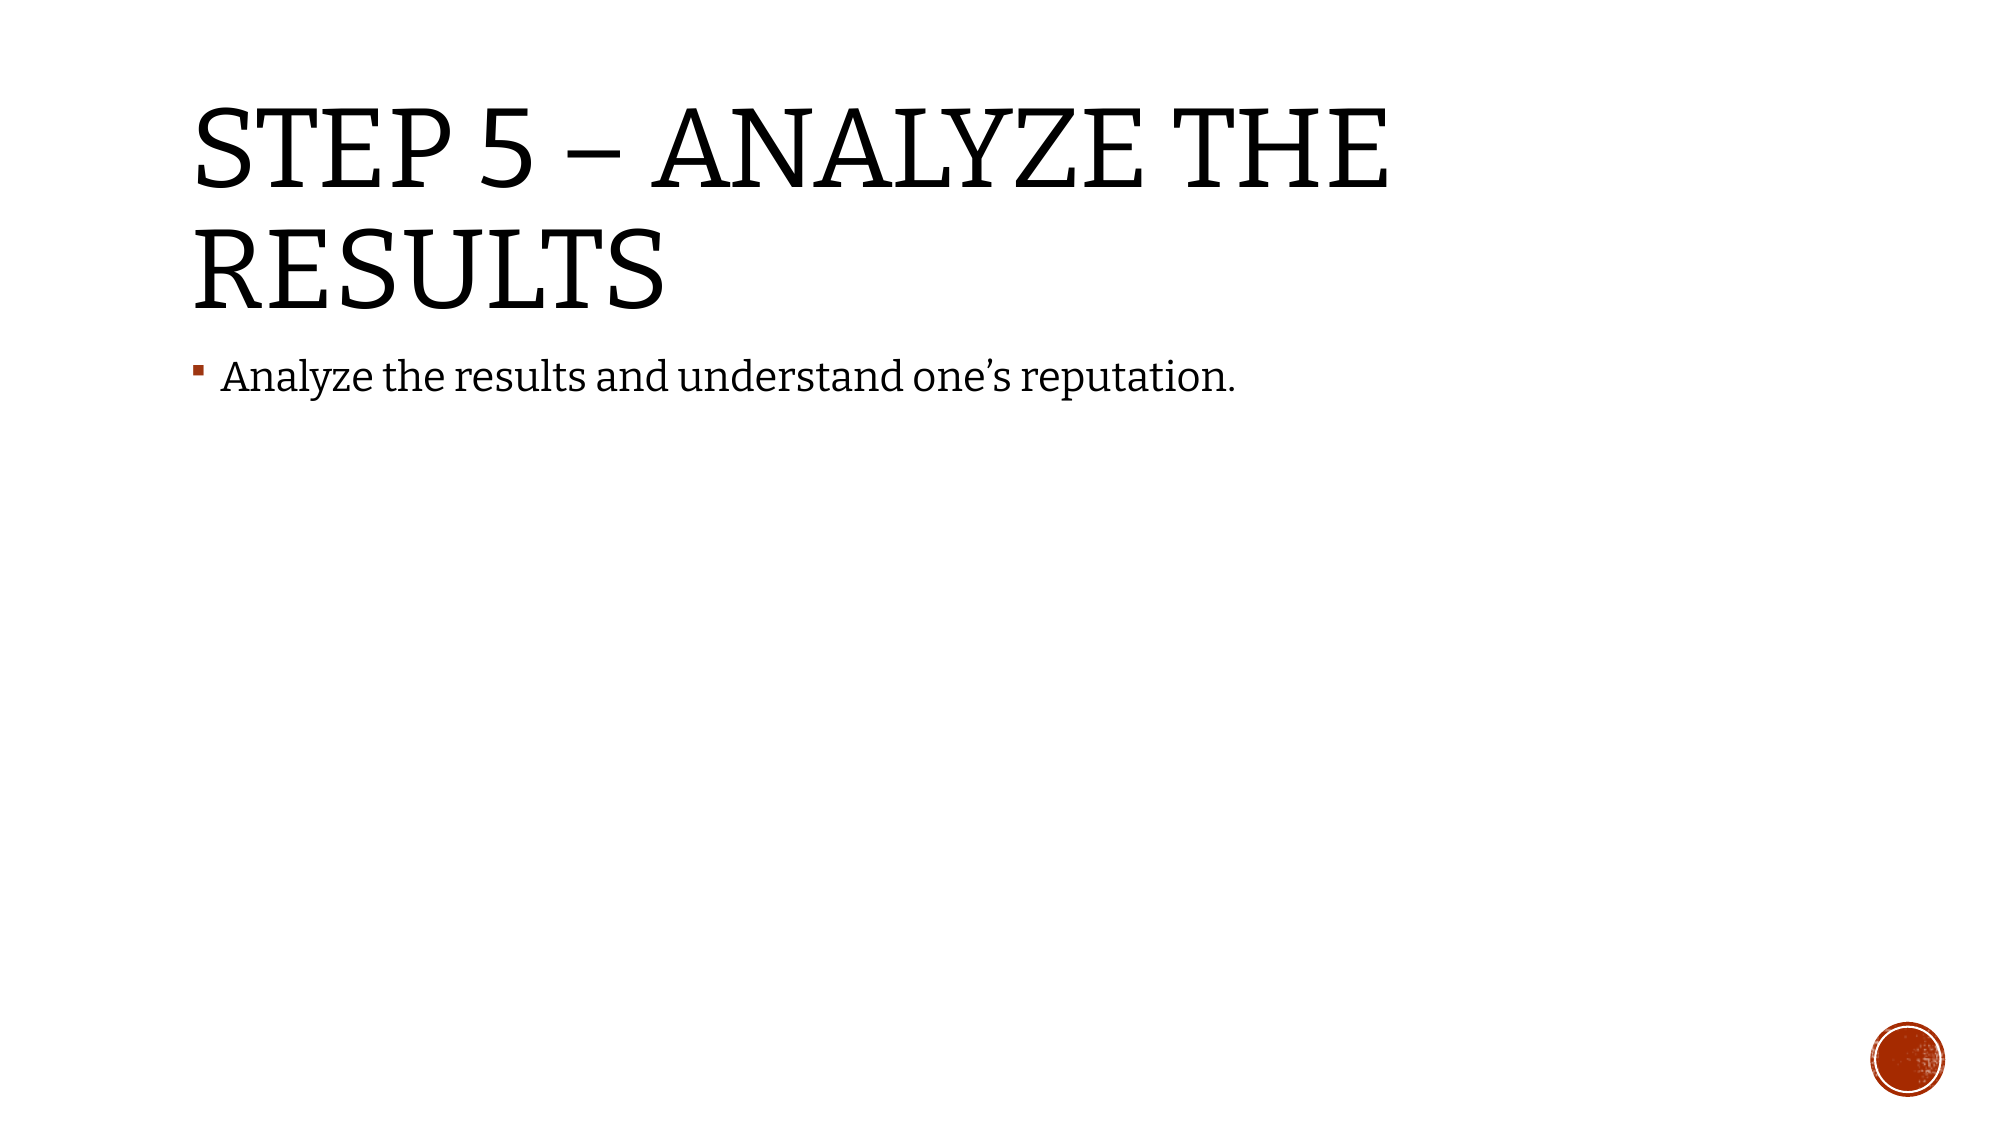

# Step 5 – analyze the results
Analyze the results and understand one’s reputation.